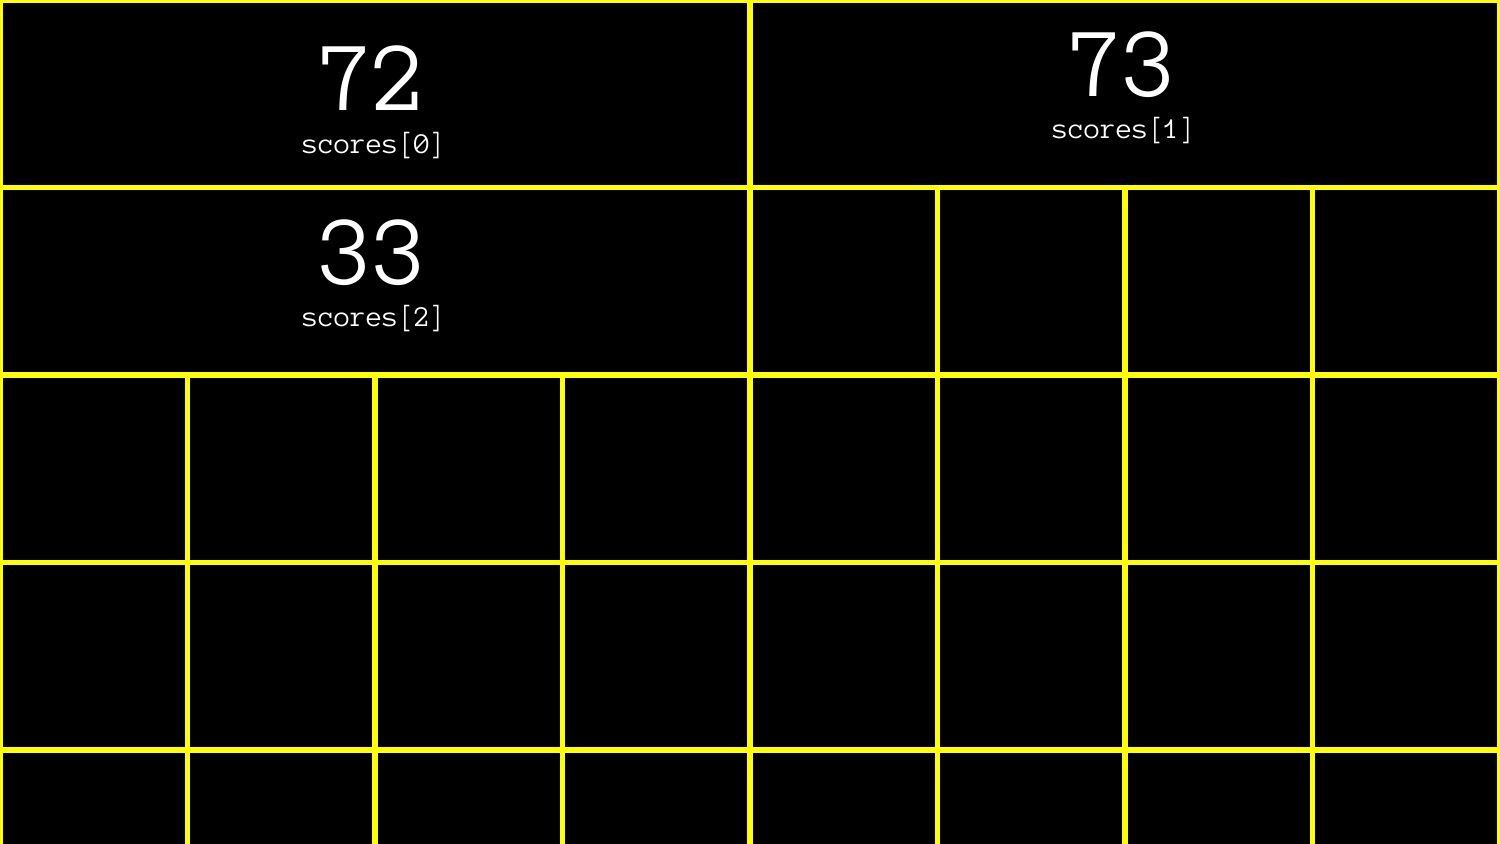

| 72 scores[0] |  |  |  | 73 scores[1] |  |  |  |
| --- | --- | --- | --- | --- | --- | --- | --- |
| 33 scores[2] |  |  |  |  |  |  |  |
|  |  |  |  |  |  |  |  |
|  |  |  |  |  |  |  |  |
|  |  |  |  |  |  |  |  |